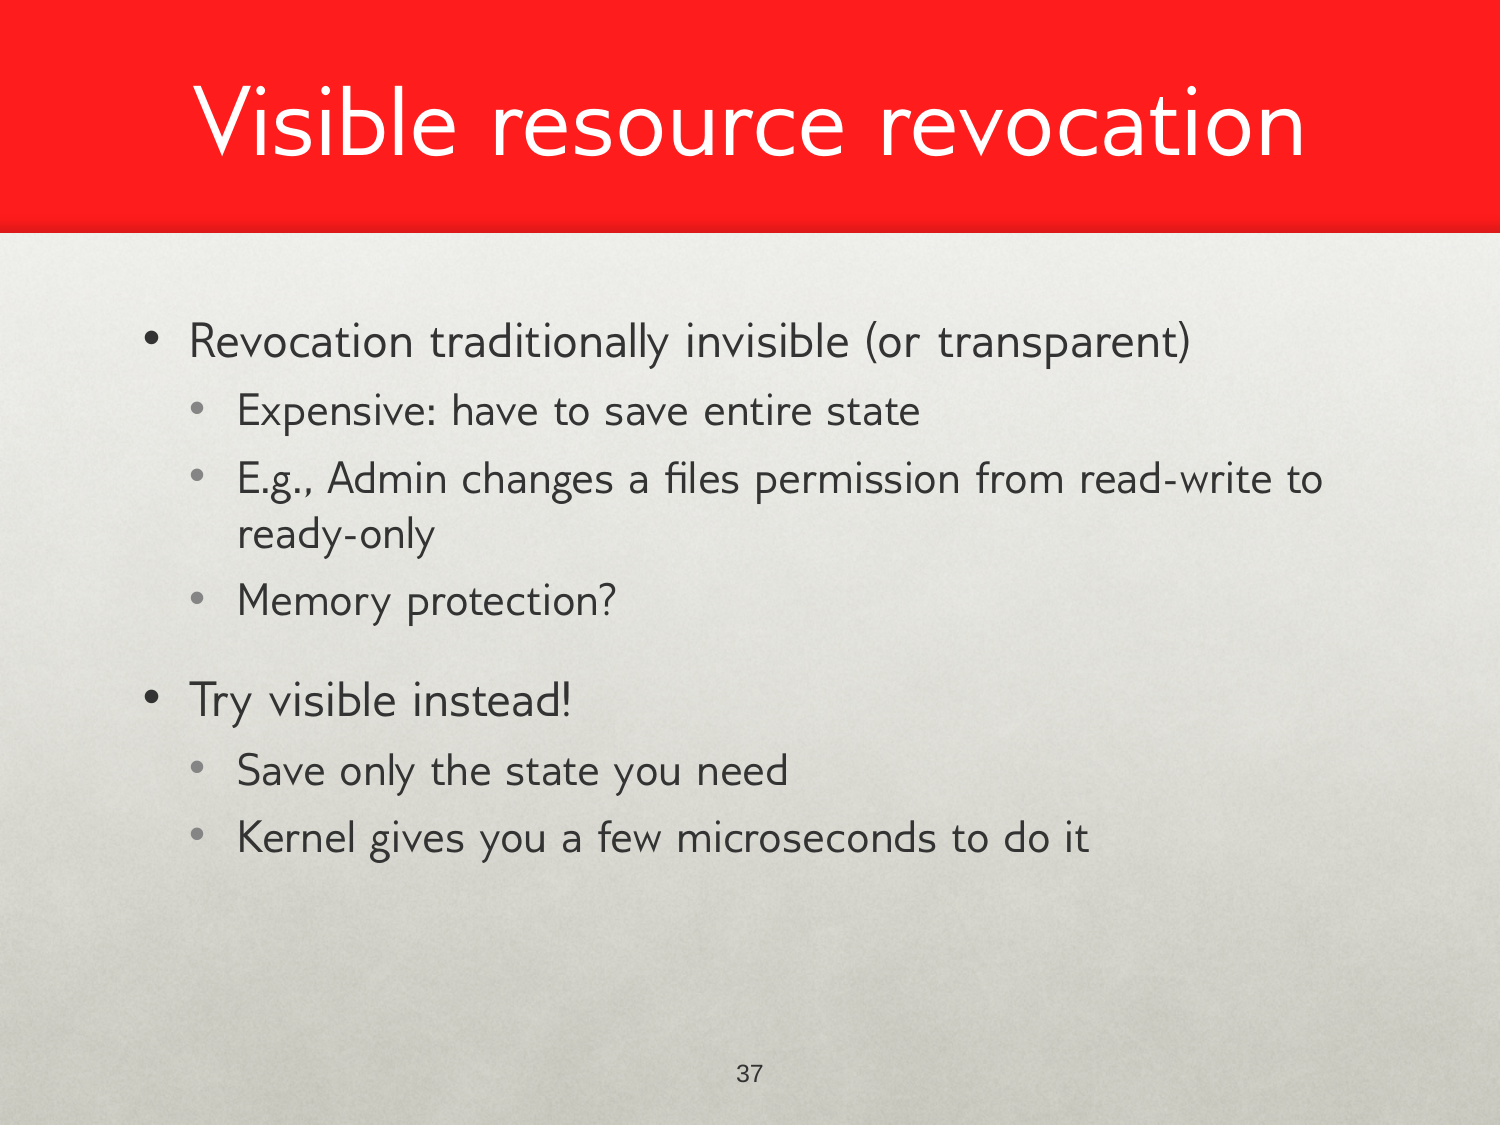

# Visible resource revocation
Revocation traditionally invisible (or transparent)
Expensive: have to save entire state
E.g., Admin changes a files permission from read-write to ready-only
Memory protection?
Try visible instead!
Save only the state you need
Kernel gives you a few microseconds to do it
37